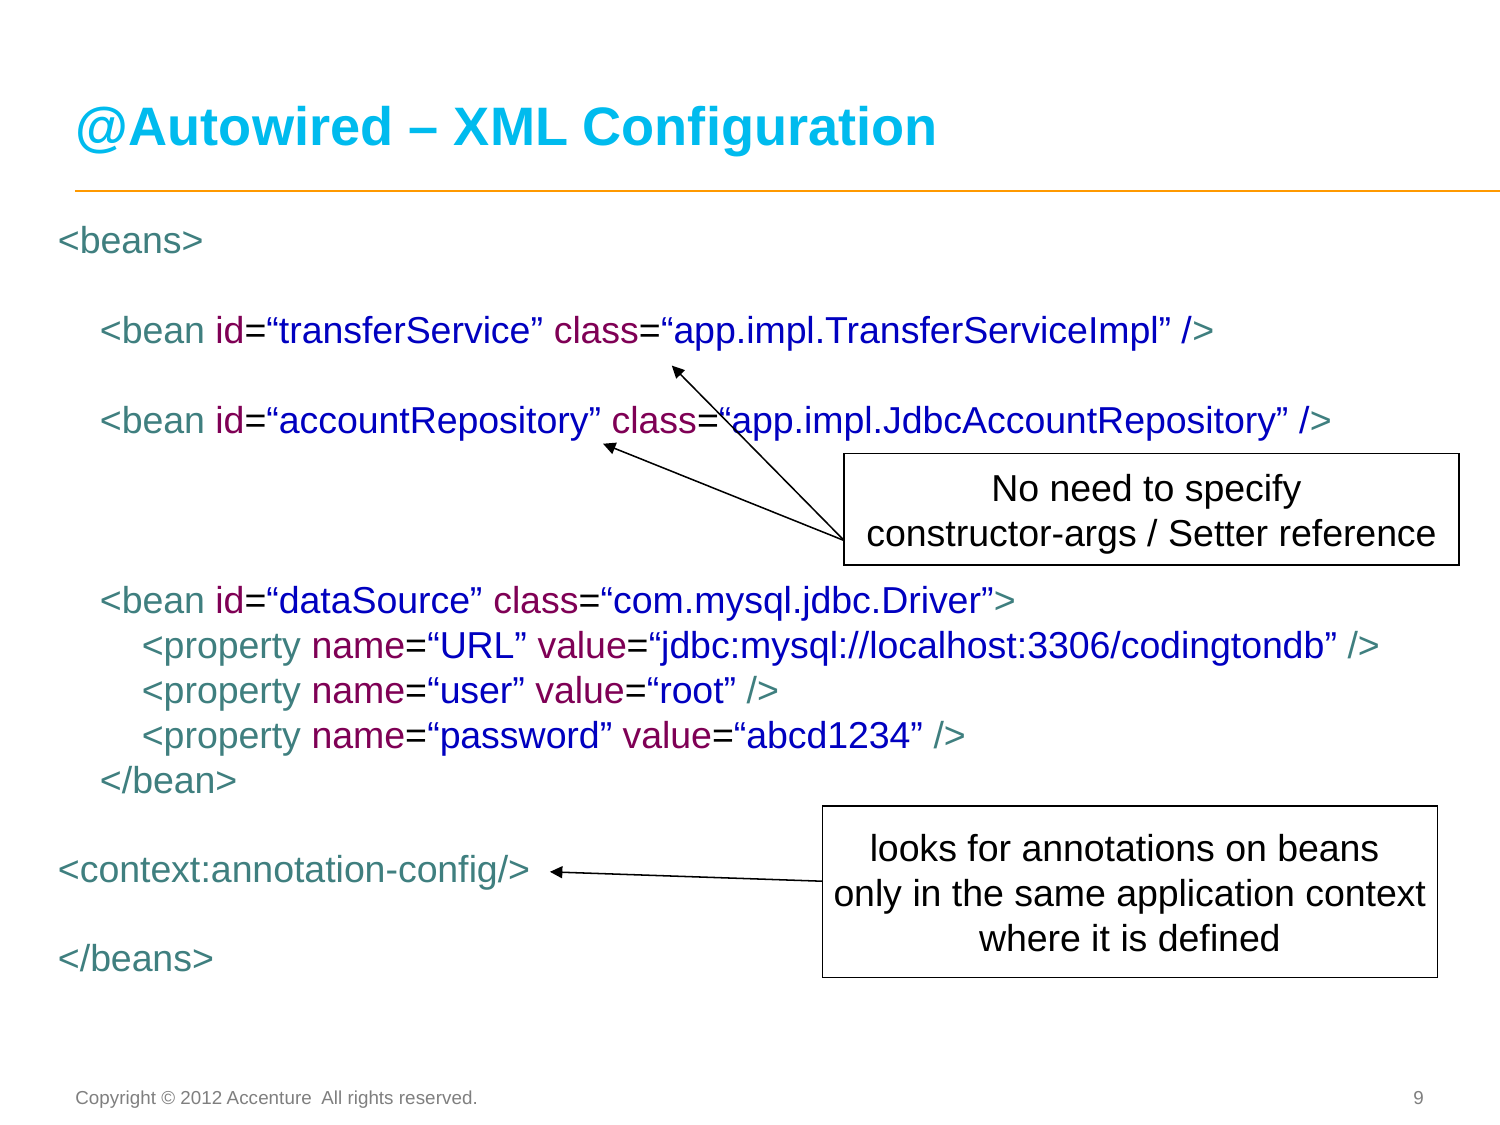

@Autowired – XML Configuration
<beans>

    <bean id=“transferService” class=“app.impl.TransferServiceImpl” />

    <bean id=“accountRepository” class=“app.impl.JdbcAccountRepository” />

    <bean id=“dataSource” class=“com.mysql.jdbc.Driver”>
        <property name=“URL” value=“jdbc:mysql://localhost:3306/codingtondb” />
        <property name=“user” value=“root” />
        <property name=“password” value=“abcd1234” />
    </bean>

<context:annotation-config/>

</beans>

No need to specify
constructor-args / Setter reference
looks for annotations on beans
only in the same application context
where it is defined